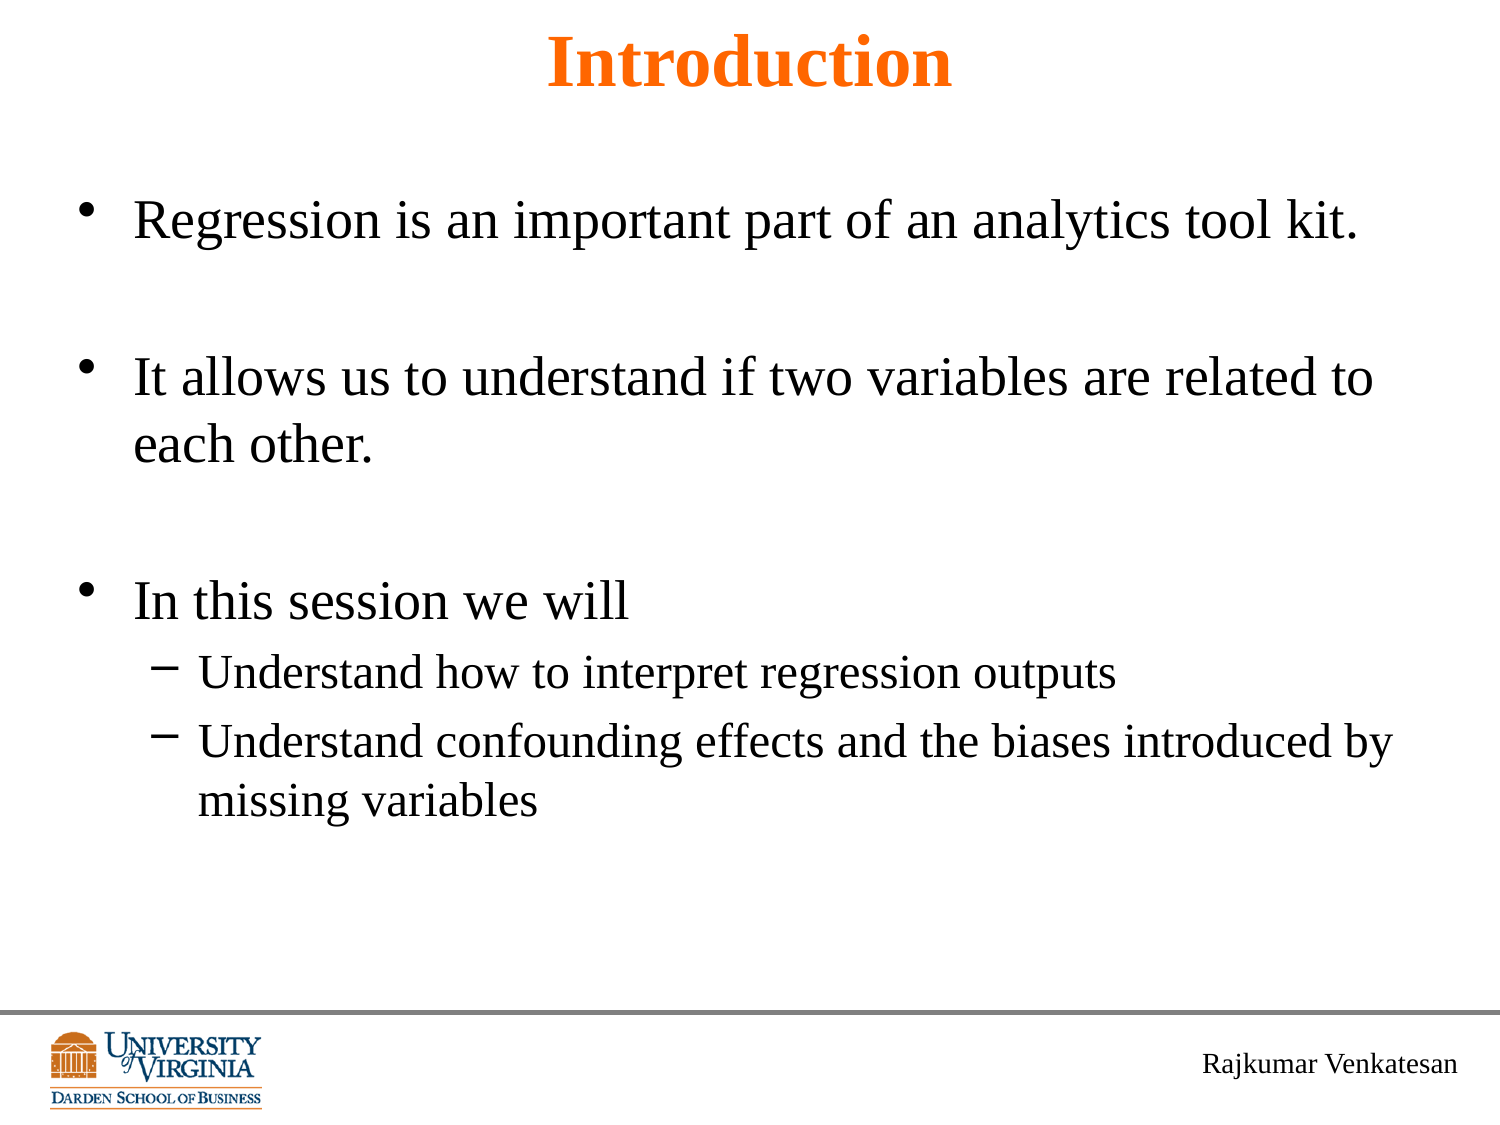

# Introduction
Regression is an important part of an analytics tool kit.

It allows us to understand if two variables are related to each other.

In this session we will
Understand how to interpret regression outputs
Understand confounding effects and the biases introduced by missing variables